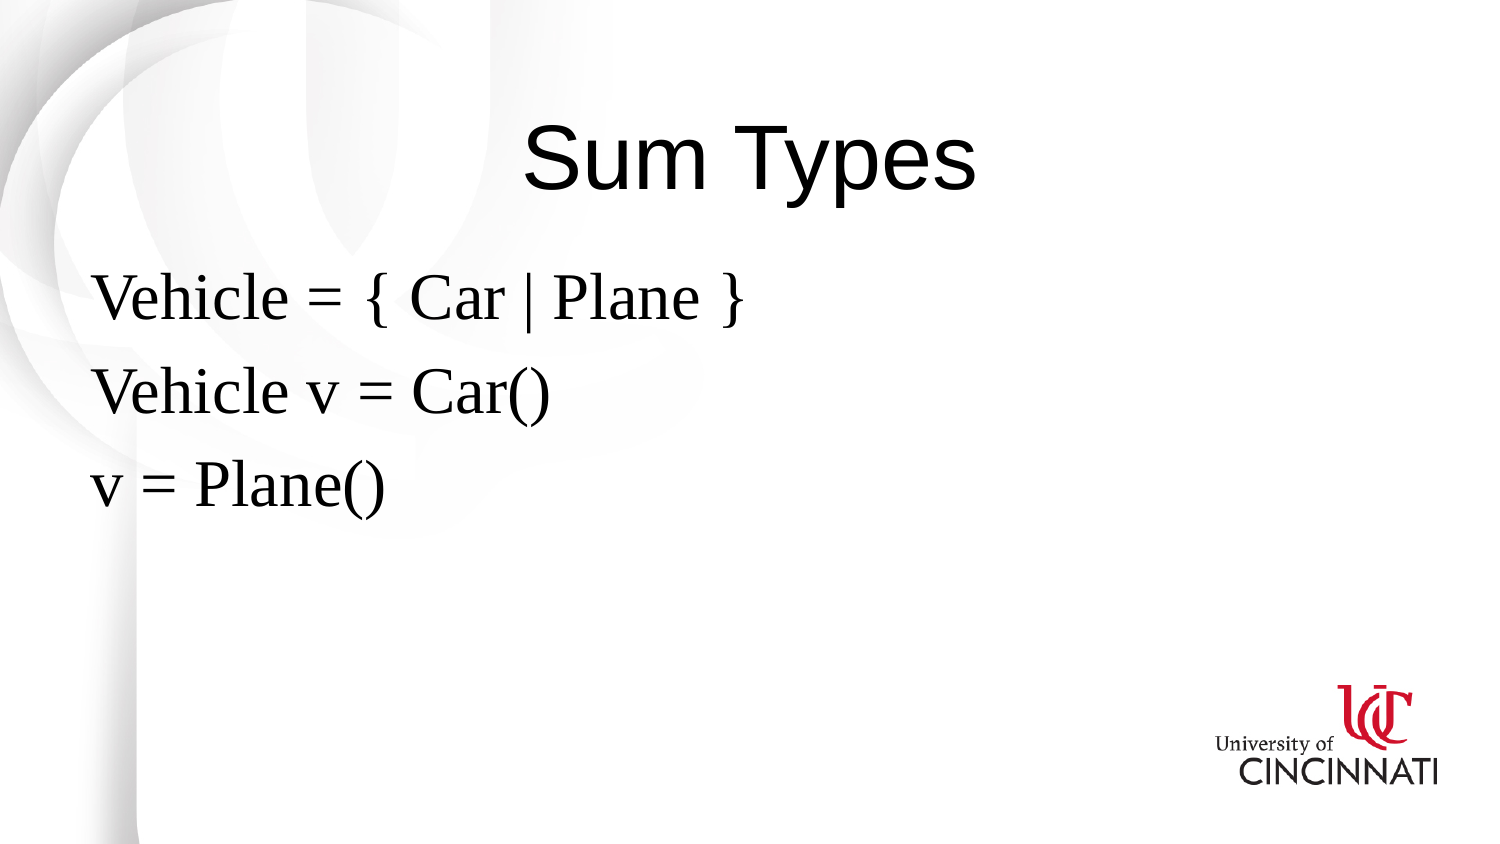

# Sum Types
Vehicle = { Car | Plane }
Vehicle v = Car()
v = Plane()